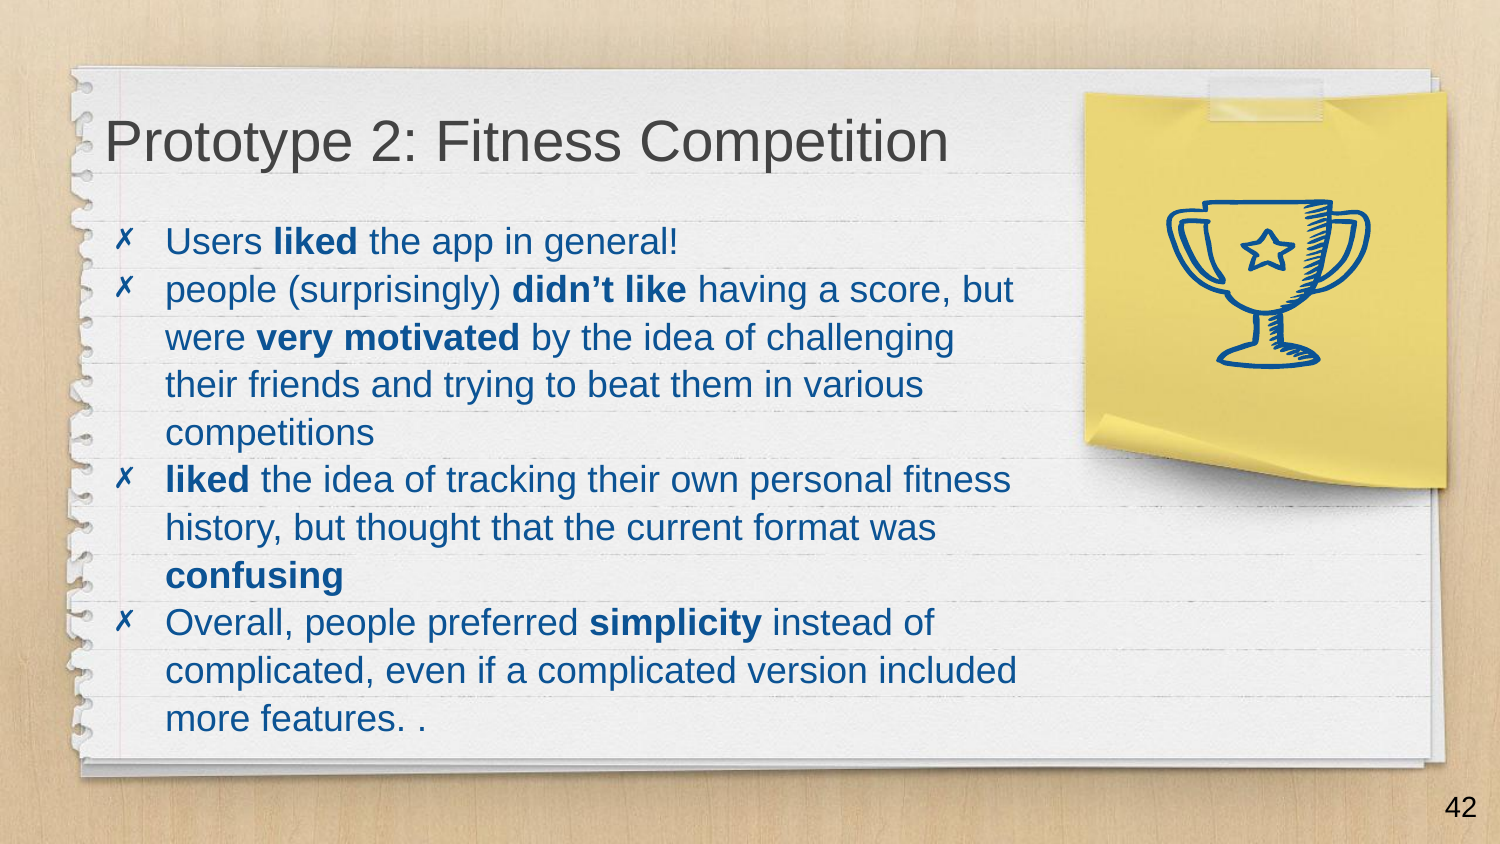

Prototype 2: Fitness Competition
Users liked the app in general!
people (surprisingly) didn’t like having a score, but were very motivated by the idea of challenging their friends and trying to beat them in various competitions
liked the idea of tracking their own personal fitness history, but thought that the current format was confusing
Overall, people preferred simplicity instead of complicated, even if a complicated version included more features. .

42